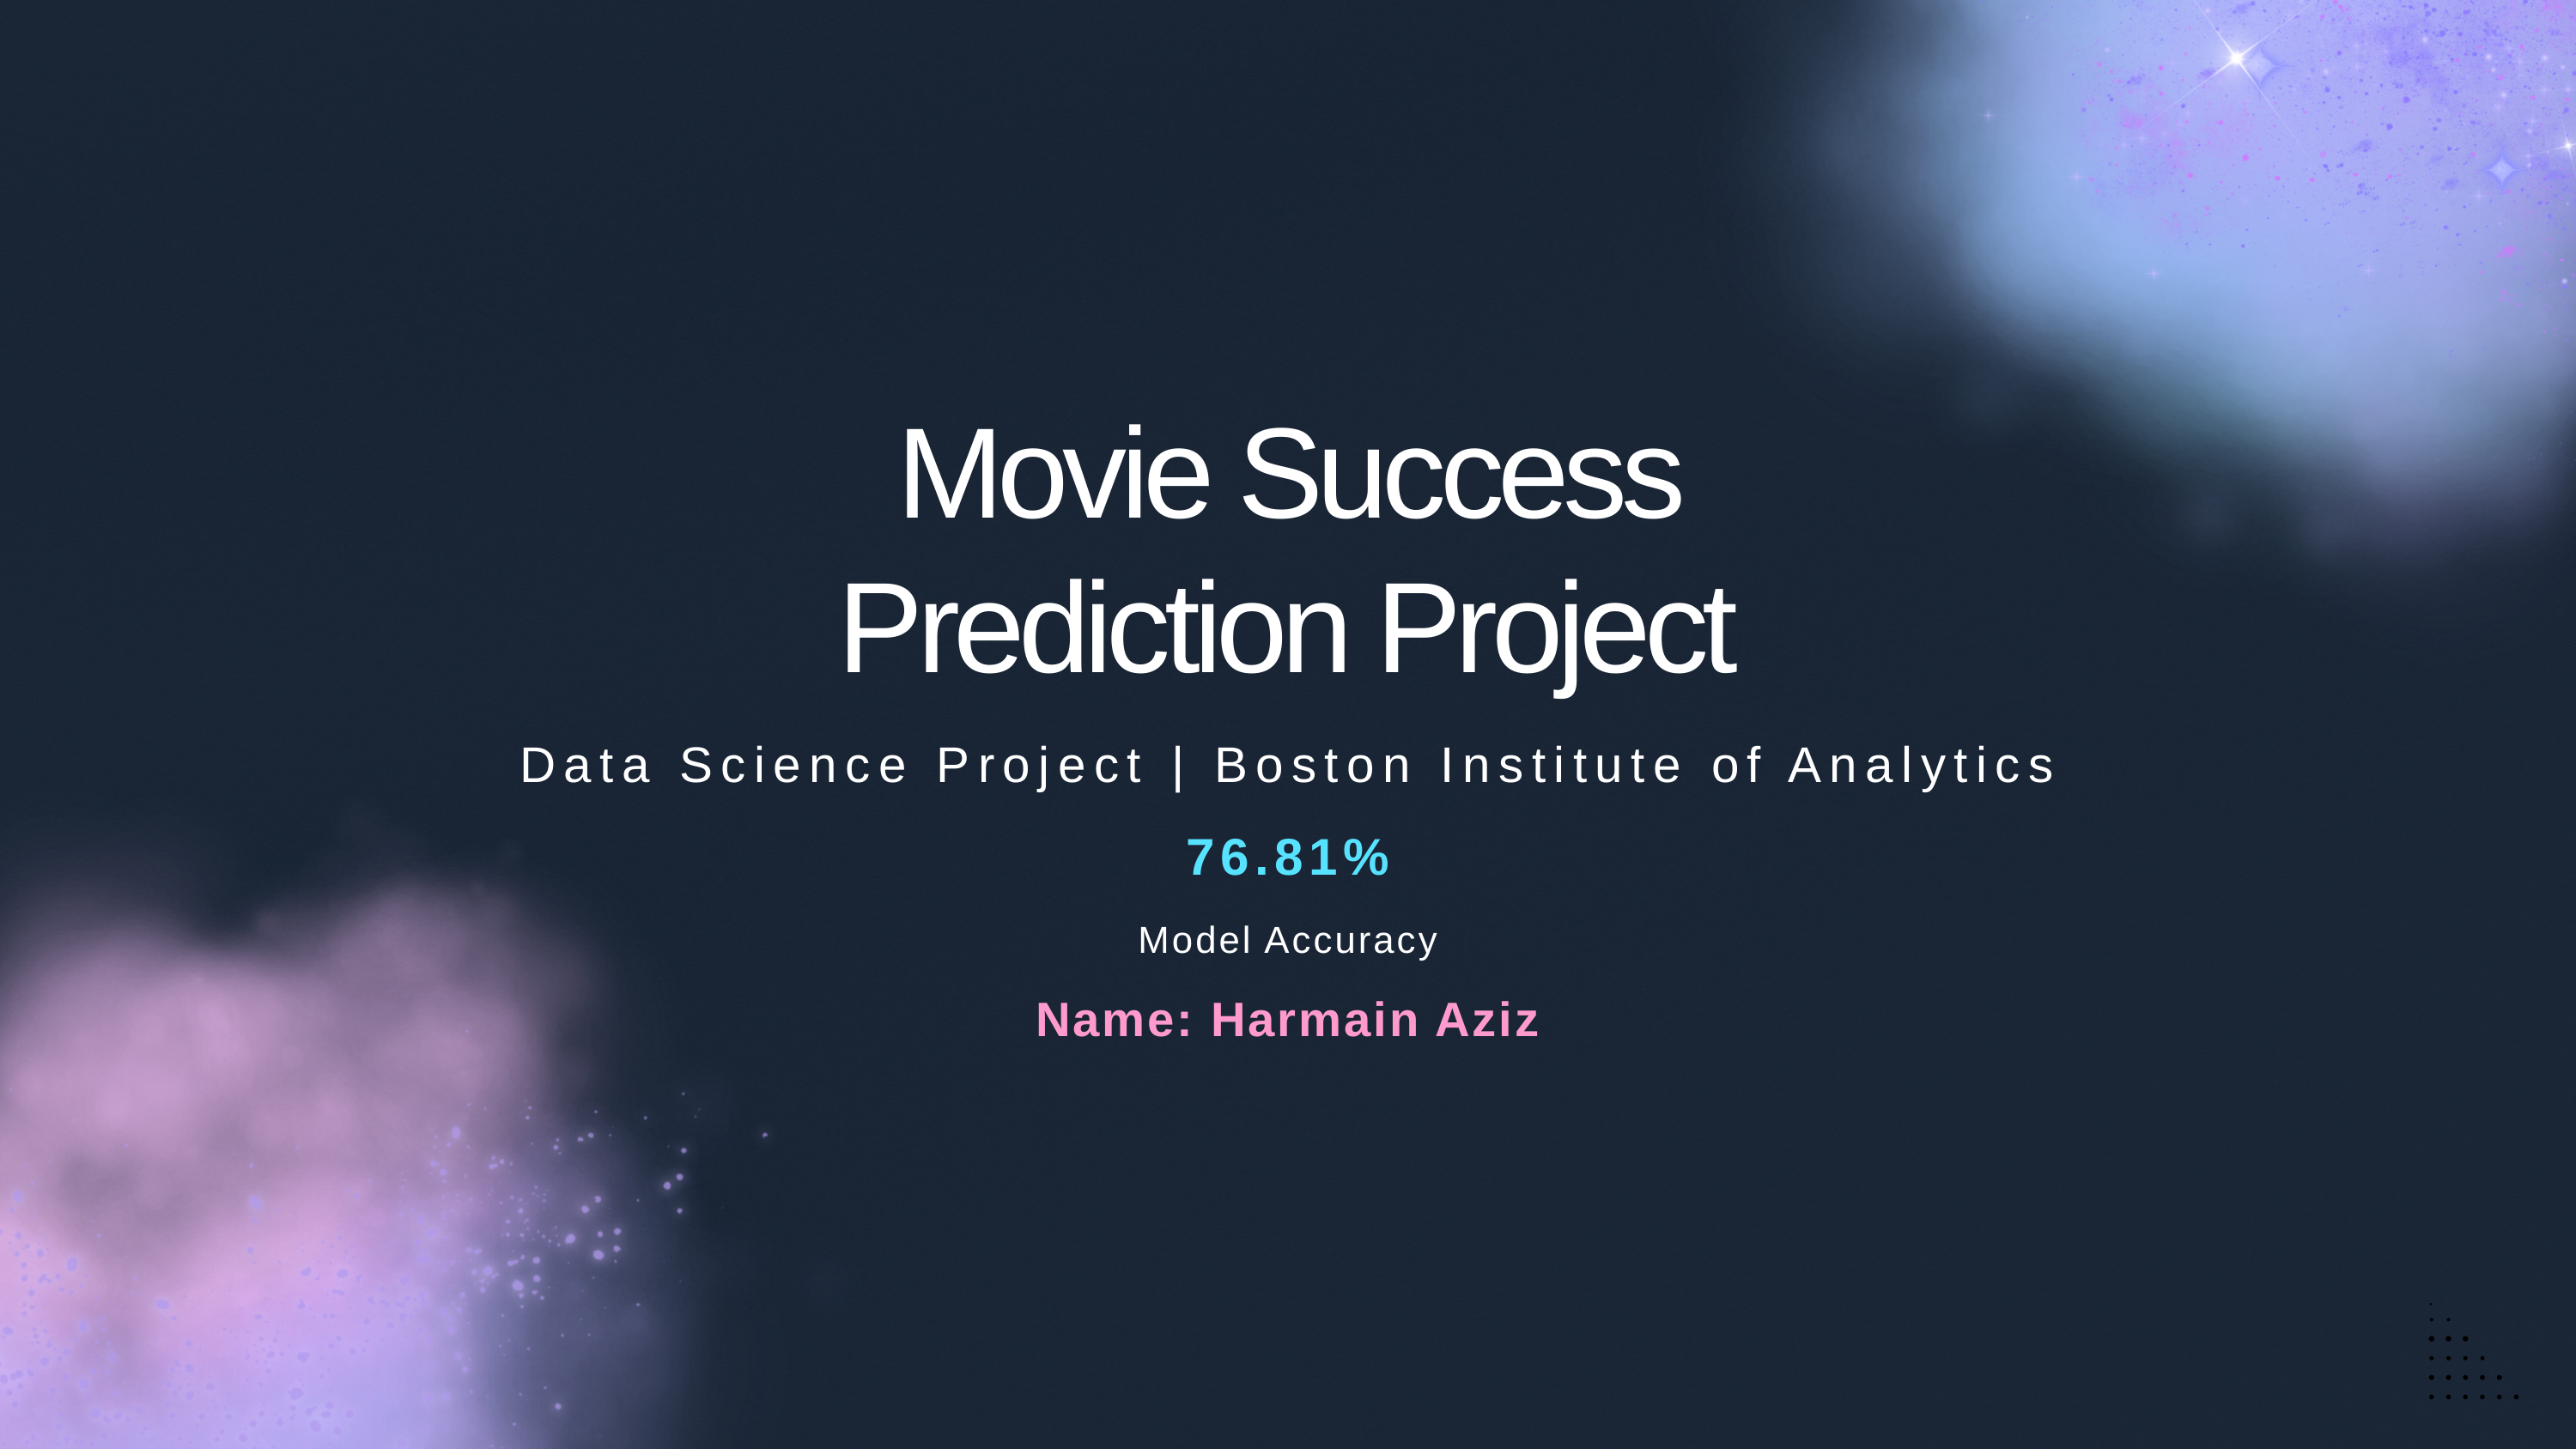

Movie Success Prediction Project
Data Science Project | Boston Institute of Analytics

76.81%
Model Accuracy
Name: Harmain Aziz